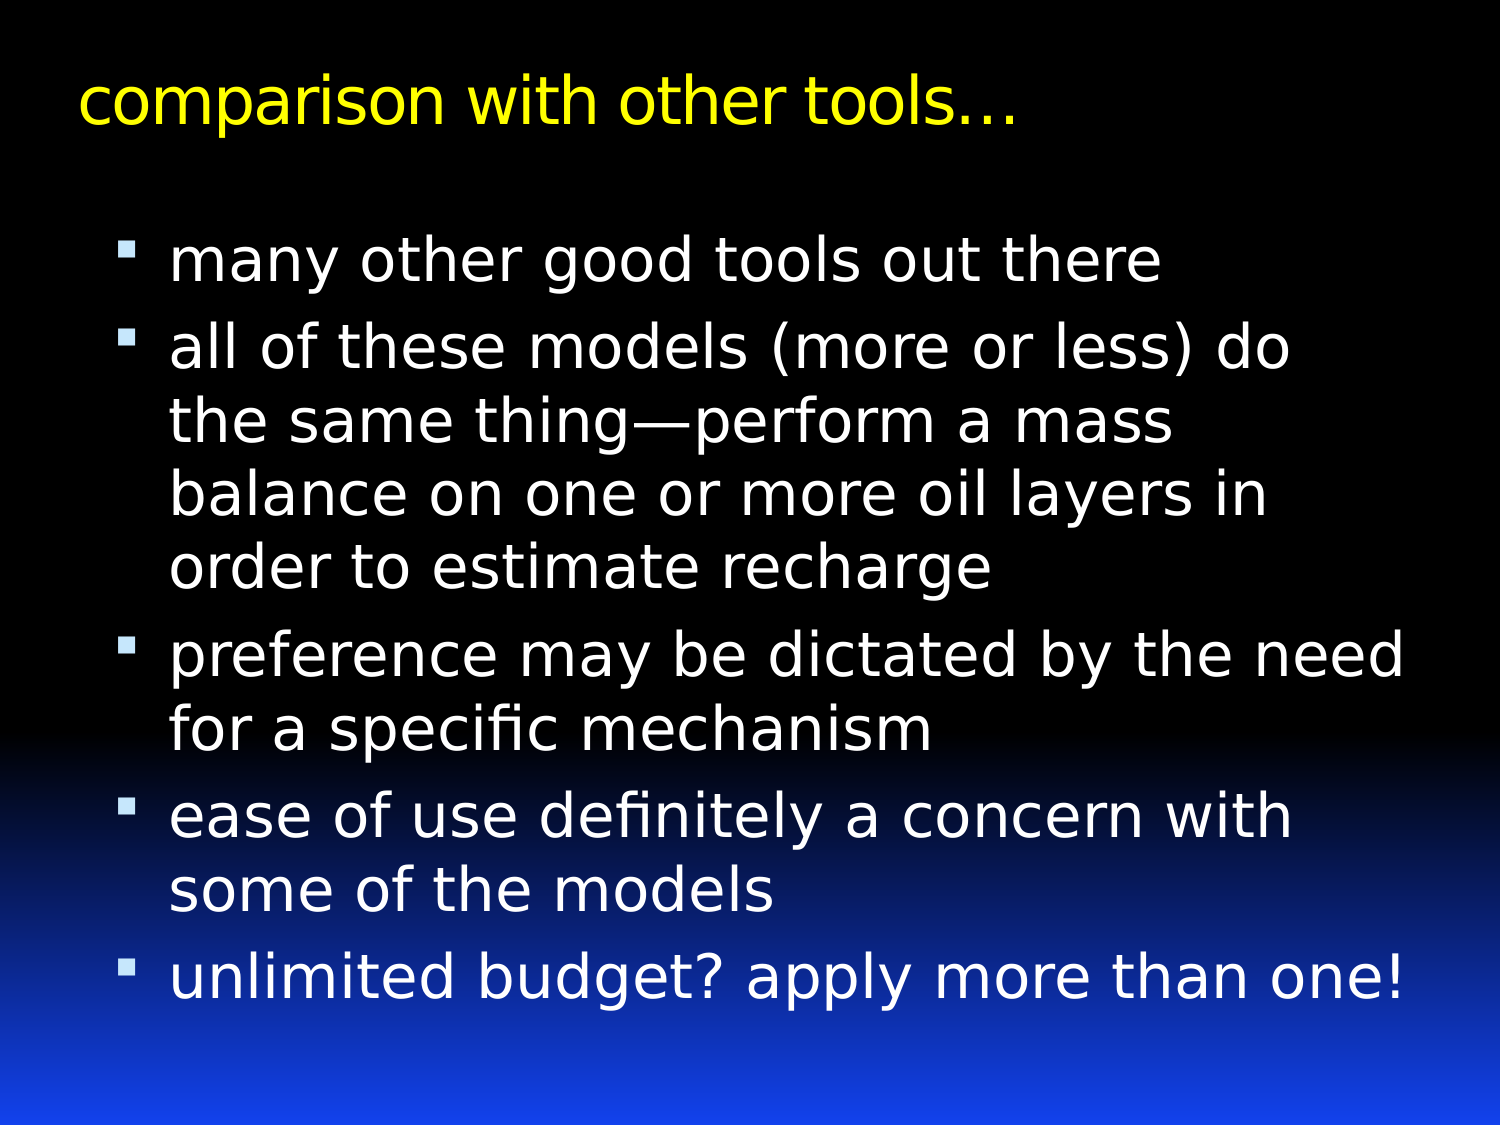

# comparison with other tools…
many other good tools out there
all of these models (more or less) do the same thing—perform a mass balance on one or more oil layers in order to estimate recharge
preference may be dictated by the need for a specific mechanism
ease of use definitely a concern with some of the models
unlimited budget? apply more than one!